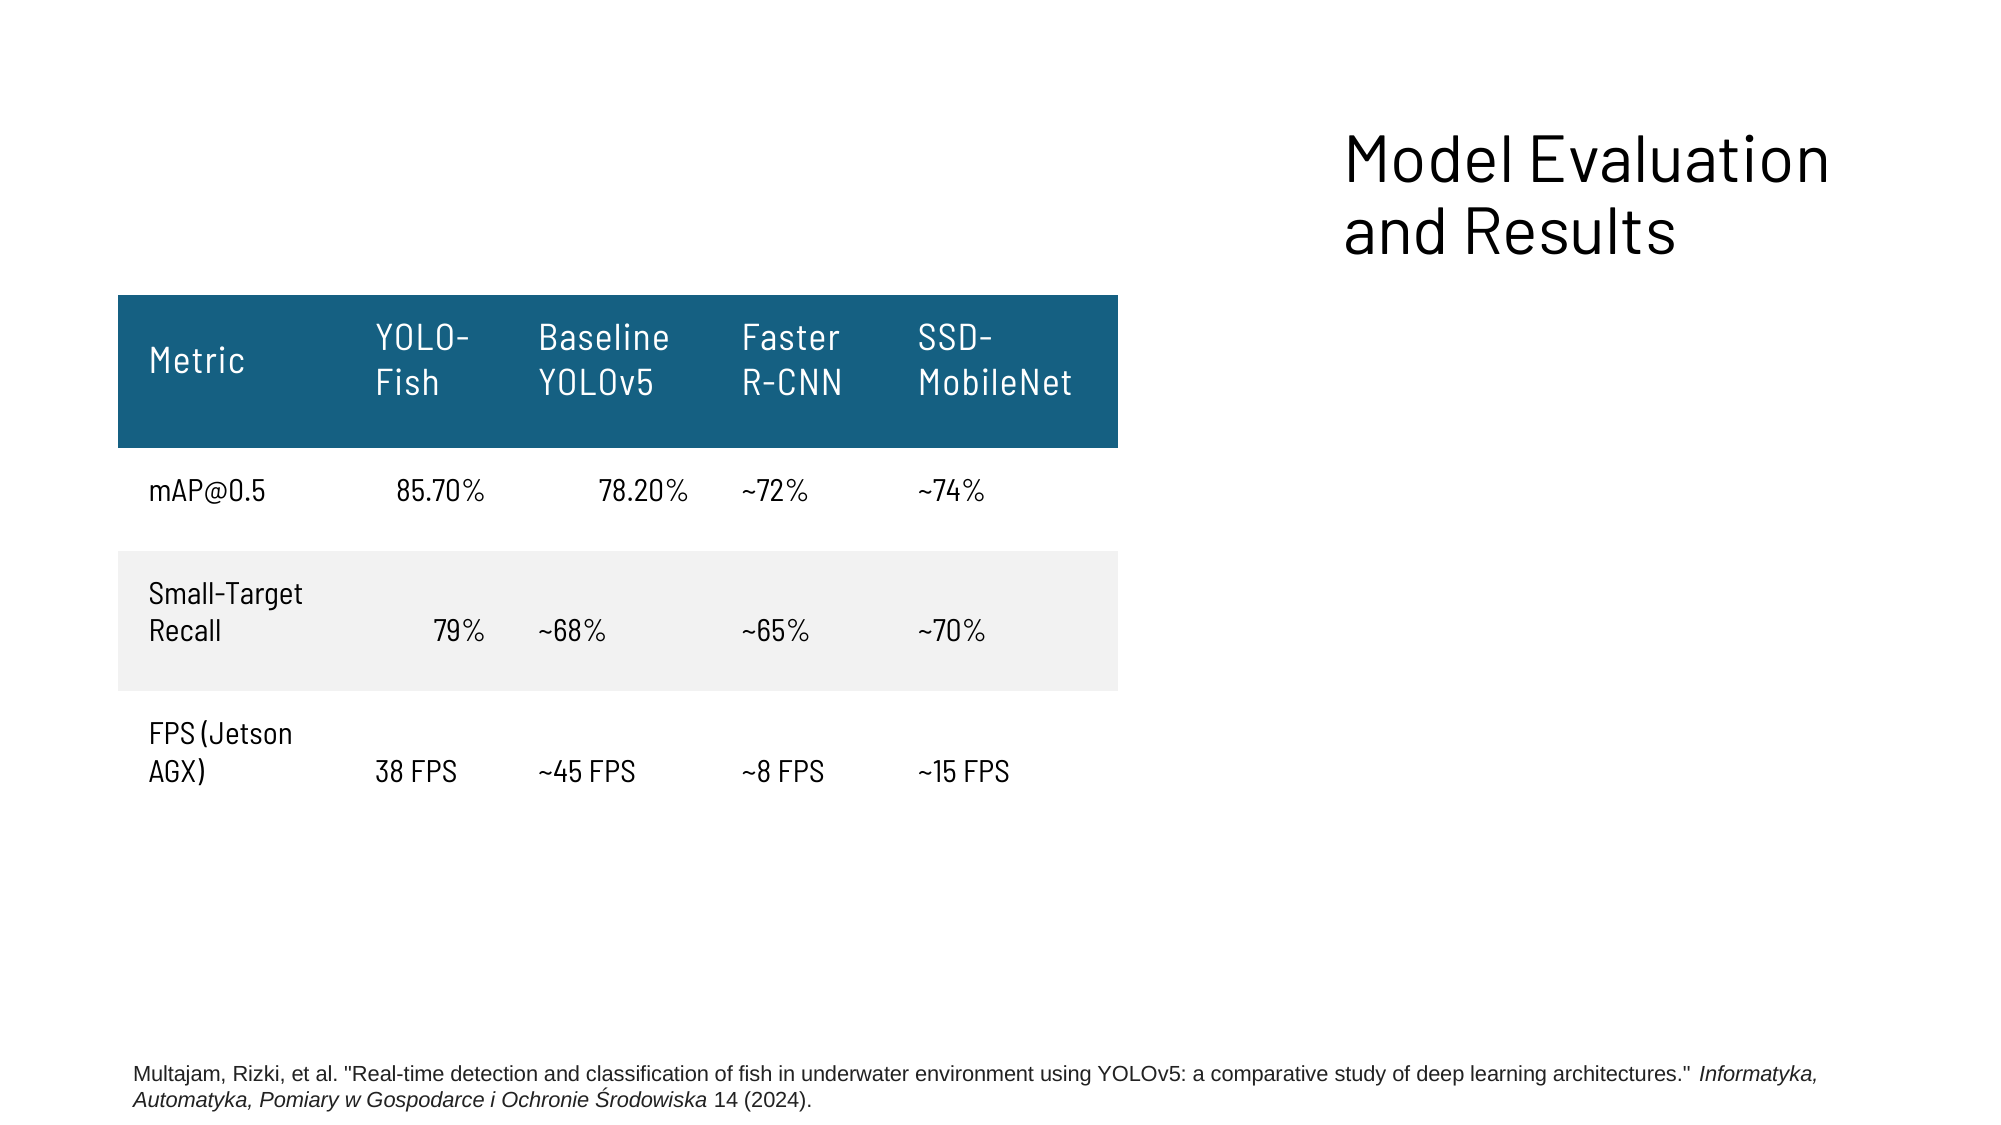

Model Evaluation and Results
| Metric | YOLO-Fish | Baseline YOLOv5 | Faster R-CNN | SSD-MobileNet |
| --- | --- | --- | --- | --- |
| mAP@0.5 | 85.70% | 78.20% | ~72% | ~74% |
| Small-Target Recall | 79% | ~68% | ~65% | ~70% |
| FPS (Jetson AGX) | 38 FPS | ~45 FPS | ~8 FPS | ~15 FPS |
Multajam, Rizki, et al. "Real-time detection and classification of fish in underwater environment using YOLOv5: a comparative study of deep learning architectures." Informatyka, Automatyka, Pomiary w Gospodarce i Ochronie Środowiska 14 (2024).